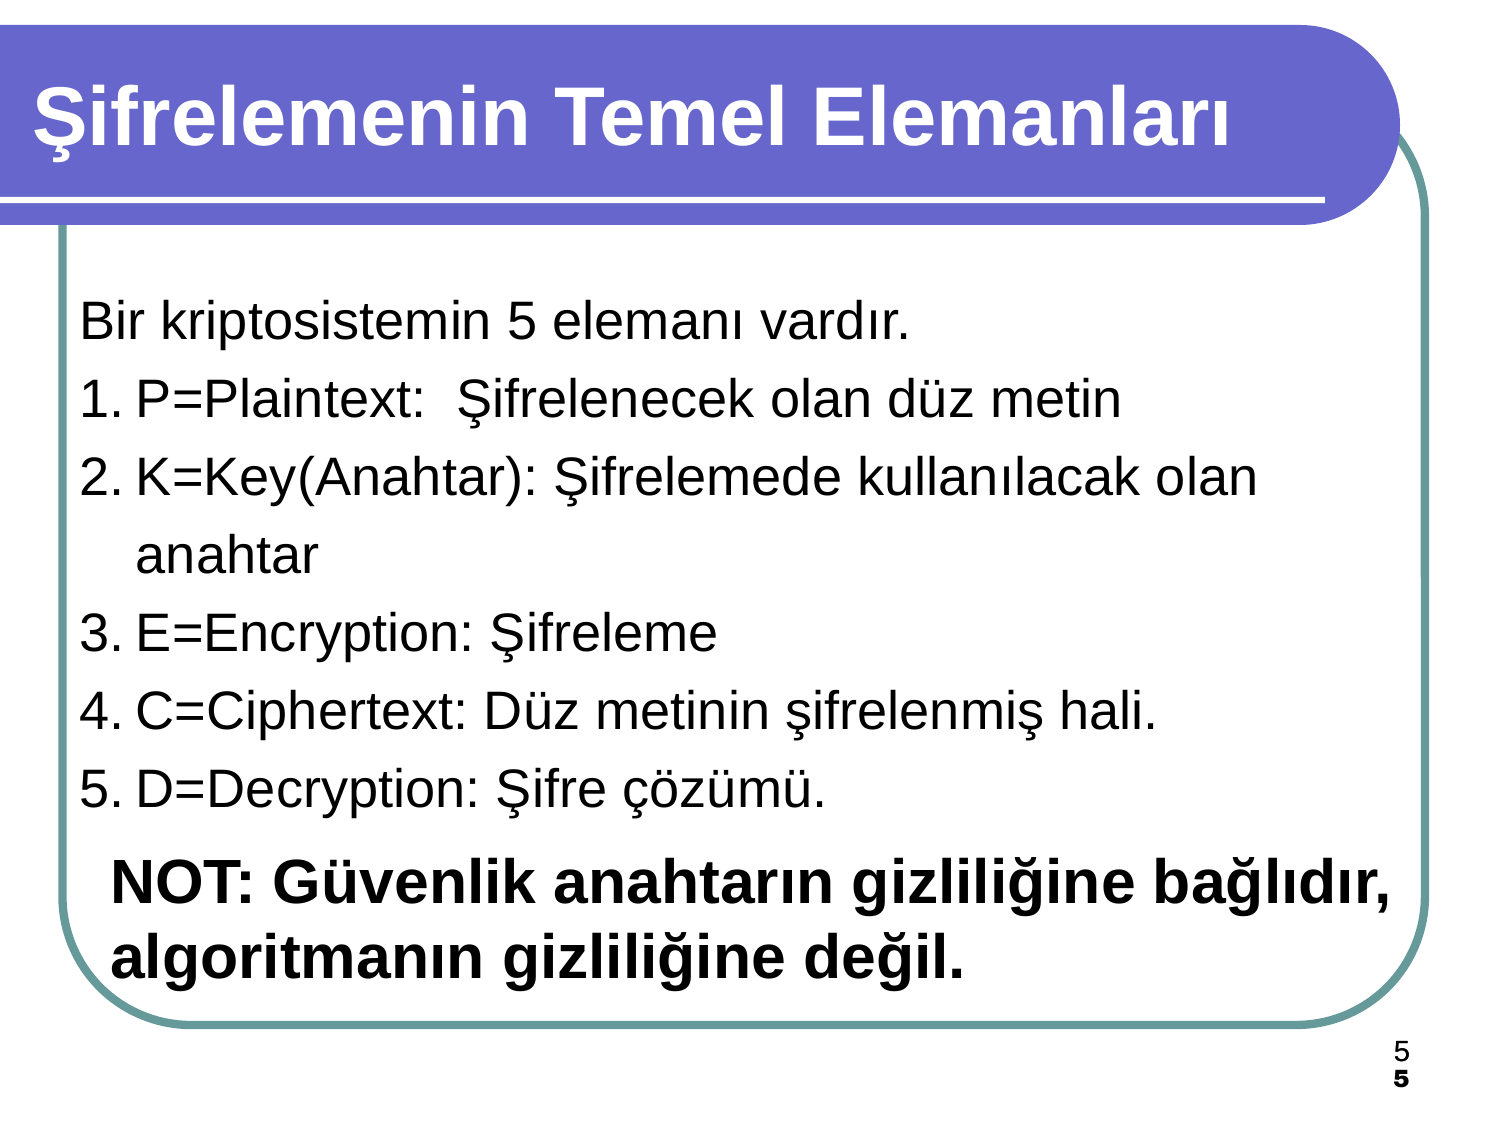

Şifrelemenin Temel Elemanları
Bir kriptosistemin 5 elemanı vardır.
P=Plaintext:  Şifrelenecek olan düz metin
K=Key(Anahtar): Şifrelemede kullanılacak olan anahtar
E=Encryption: Şifreleme
C=Ciphertext: Düz metinin şifrelenmiş hali.
D=Decryption: Şifre çözümü.

NOT: Güvenlik anahtarın gizliliğine bağlıdır,
algoritmanın gizliliğine değil.
5
5
5